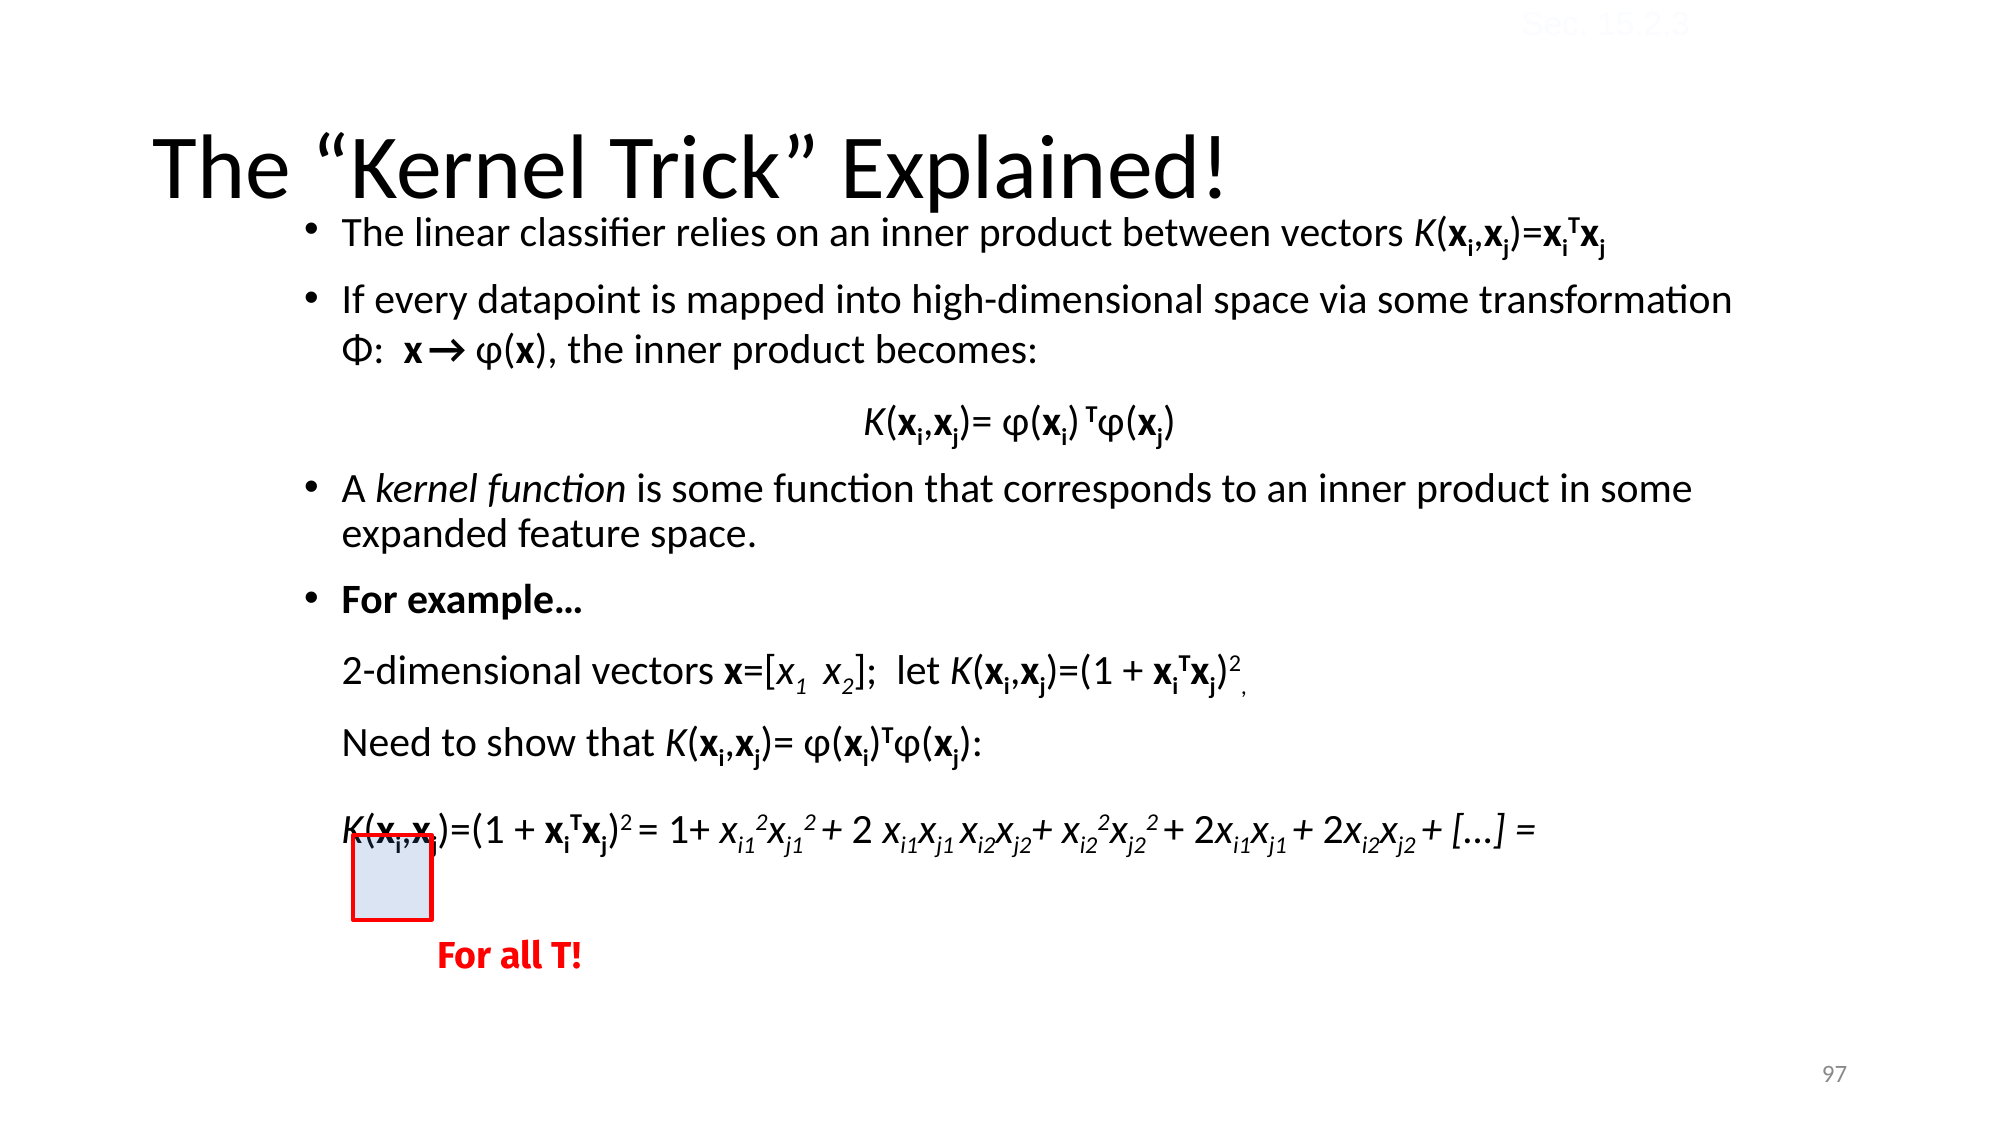

Sec. 15.2.3
# The “Kernel Trick” Explained!
The linear classifier relies on an inner product between vectors K(xi,xj)=xiTxj
If every datapoint is mapped into high-dimensional space via some transformation Φ:  x → φ(x), the inner product becomes:
K(xi,xj)= φ(xi) Tφ(xj)
A kernel function is some function that corresponds to an inner product in some expanded feature space.
For example…
	2-dimensional vectors x=[x1   x2];  let K(xi,xj)=(1 + xiTxj)2,
	Need to show that K(xi,xj)= φ(xi)Tφ(xj):
	K(xi,xj)=(1 + xiTxj)2 = 1+ xi12xj12 + 2 xi1xj1 xi2xj2+ xi22xj22 + 2xi1xj1 + 2xi2xj2 + […] =

For all T!
97